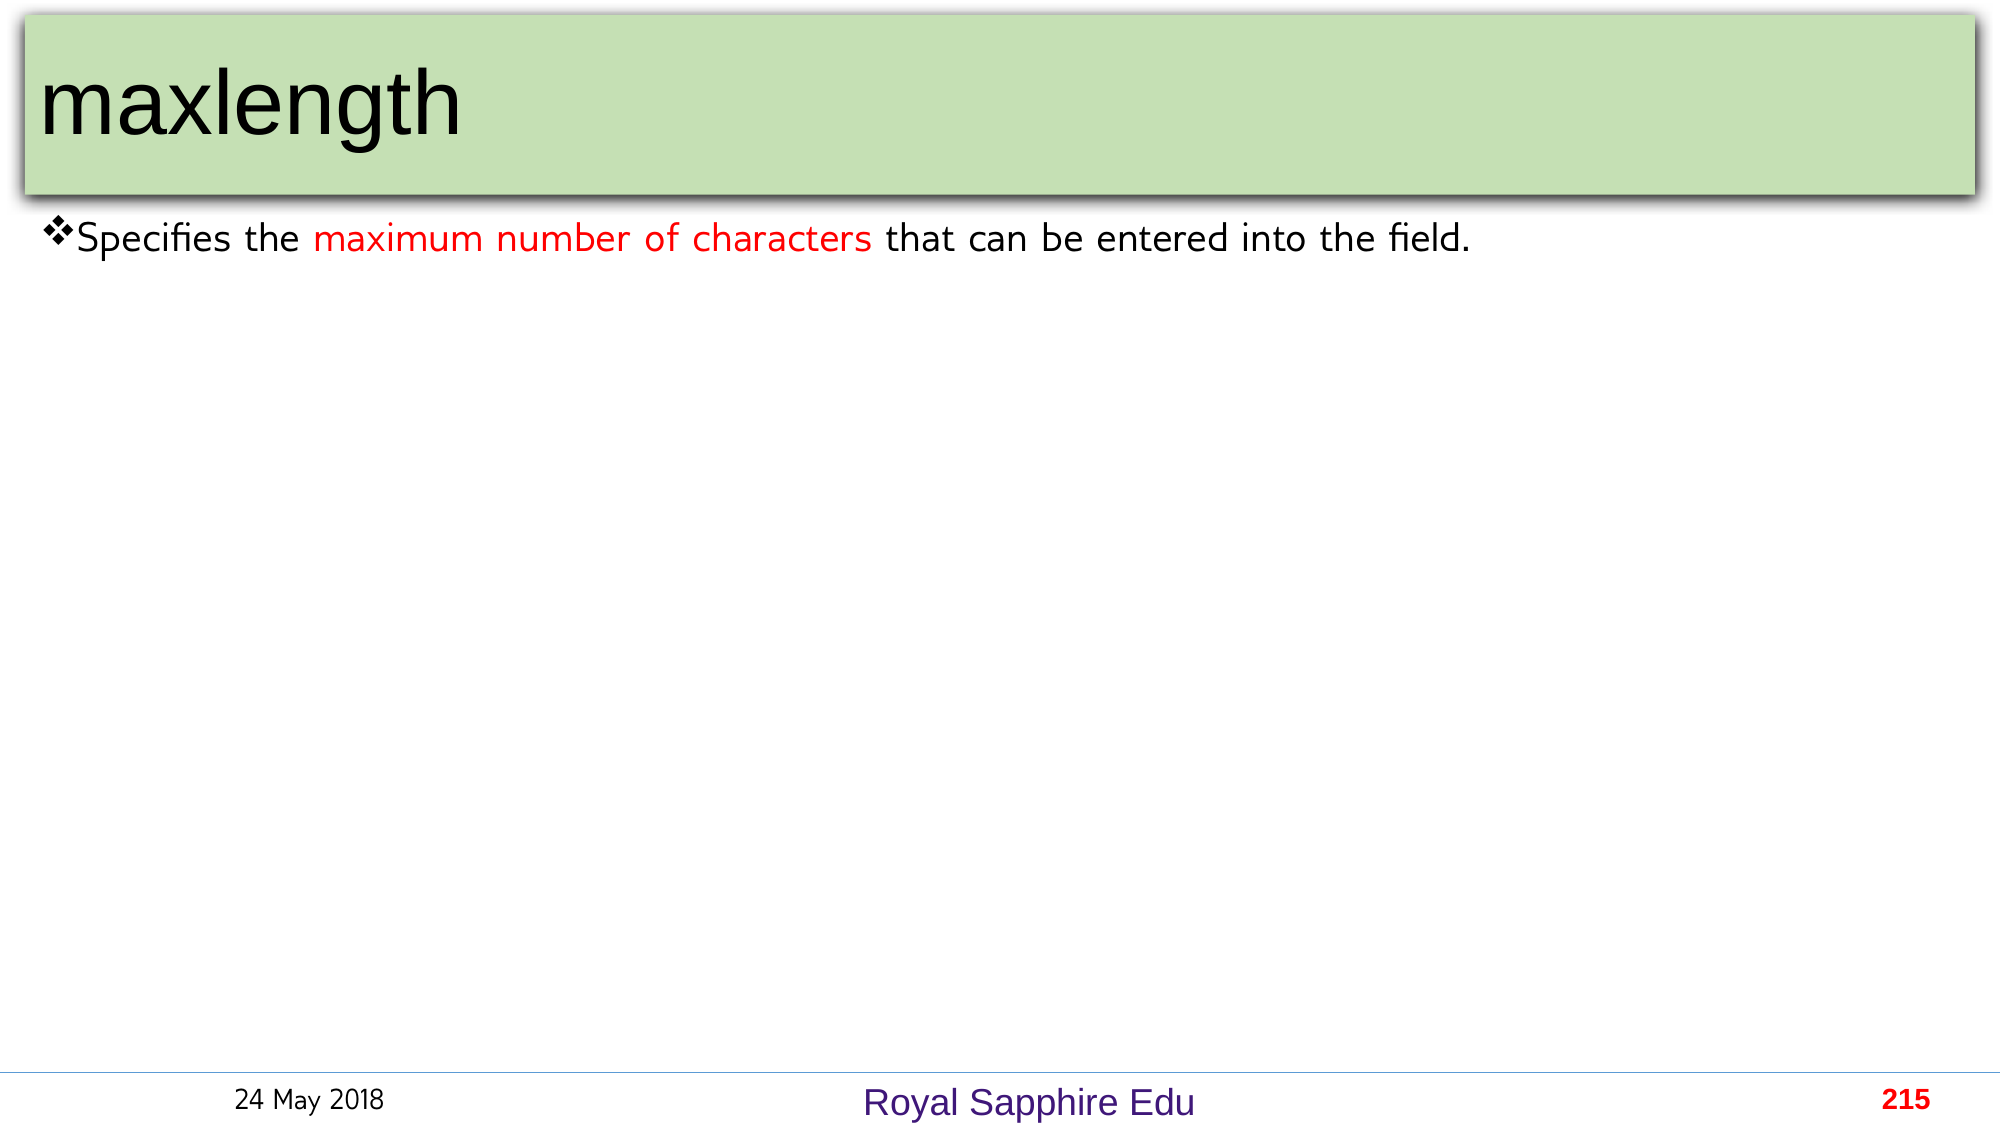

# maxlength
Specifies the maximum number of characters that can be entered into the field.
24 May 2018
215